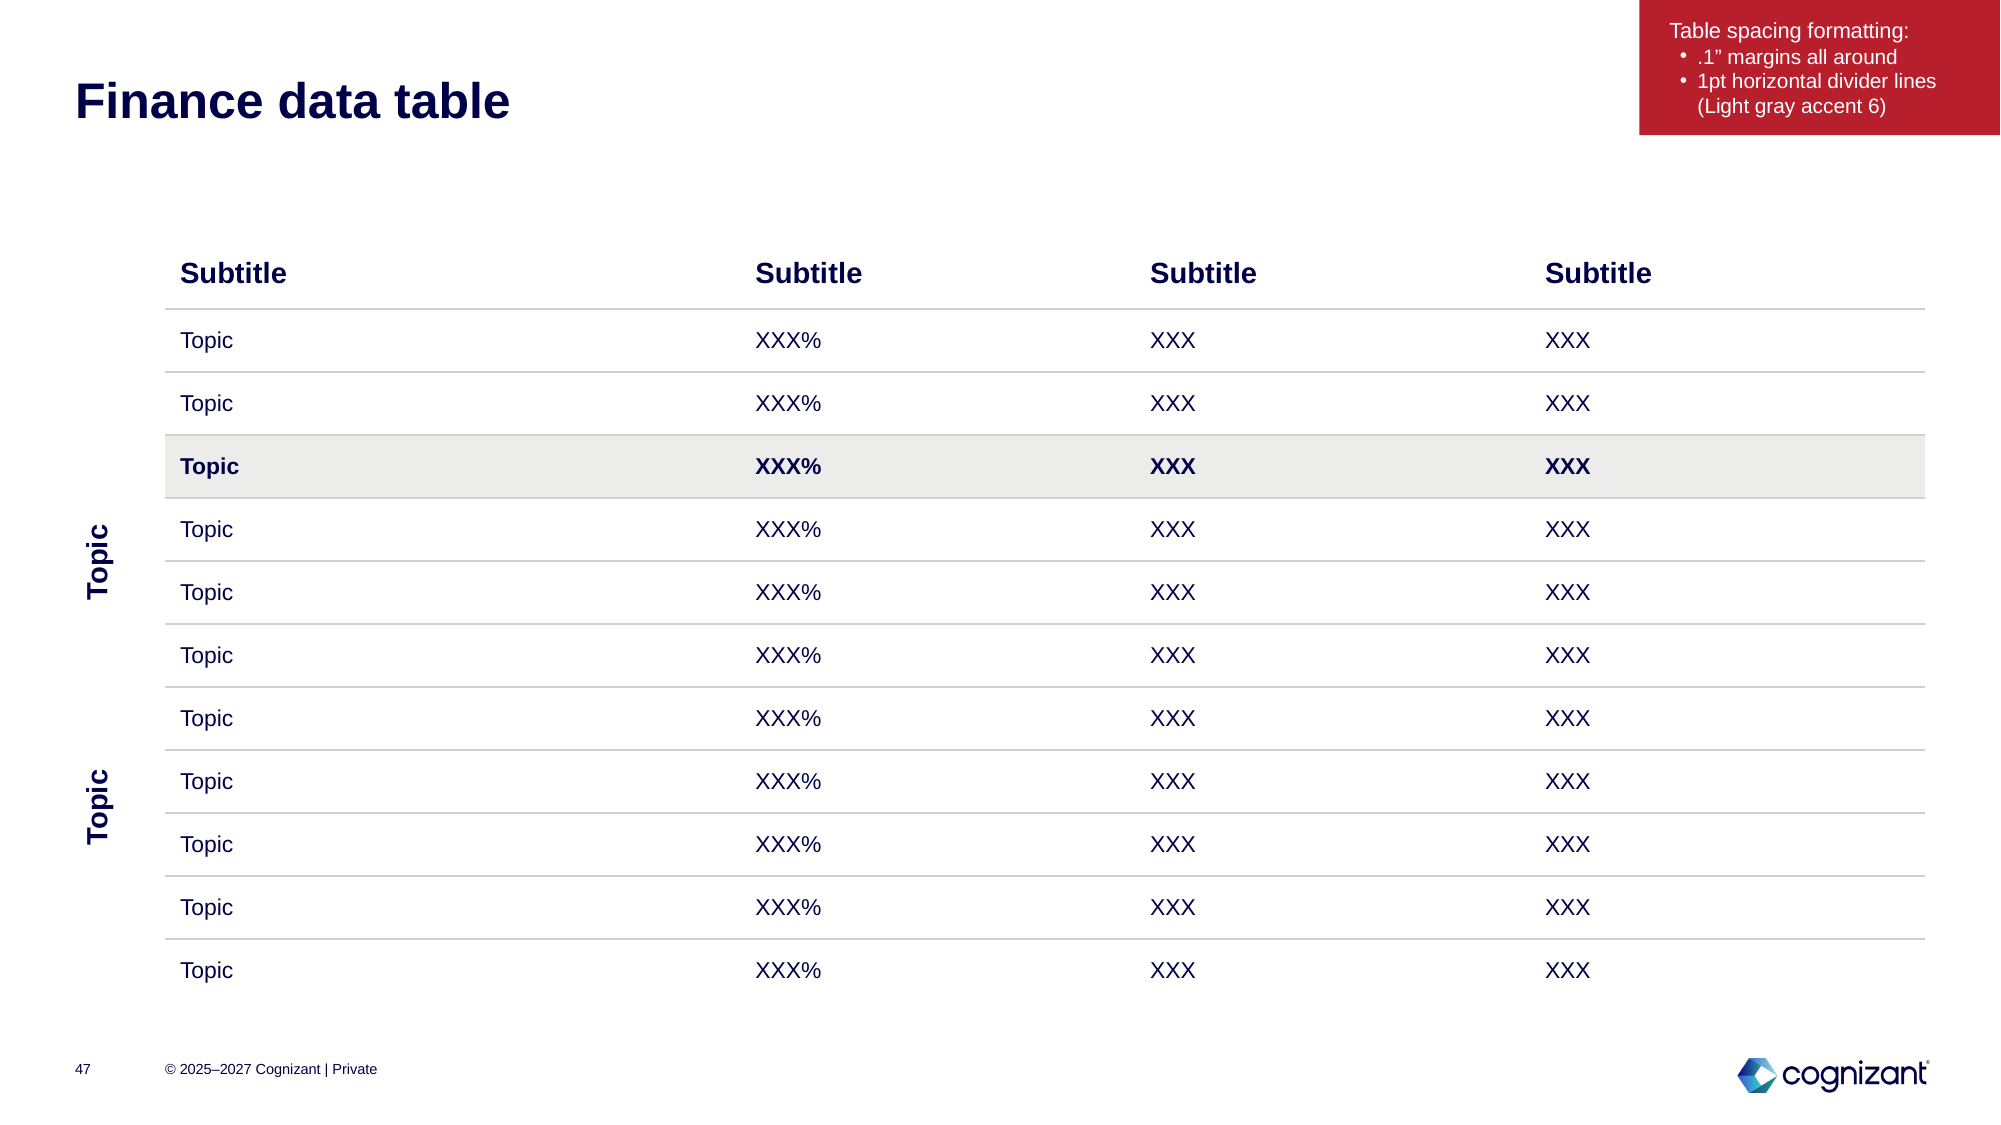

Table spacing formatting:
.1” margins all around
1pt horizontal divider lines (Light gray accent 6)
# Finance data table
| Subtitle | Subtitle | Subtitle | Subtitle |
| --- | --- | --- | --- |
| Topic | XXX% | XXX | XXX |
| Topic | XXX% | XXX | XXX |
| Topic | XXX% | XXX | XXX |
| Topic | XXX% | XXX | XXX |
| Topic | XXX% | XXX | XXX |
| Topic | XXX% | XXX | XXX |
| Topic | XXX% | XXX | XXX |
| Topic | XXX% | XXX | XXX |
| Topic | XXX% | XXX | XXX |
| Topic | XXX% | XXX | XXX |
| Topic | XXX% | XXX | XXX |
Topic
Topic
47
© 2025–2027 Cognizant | Private